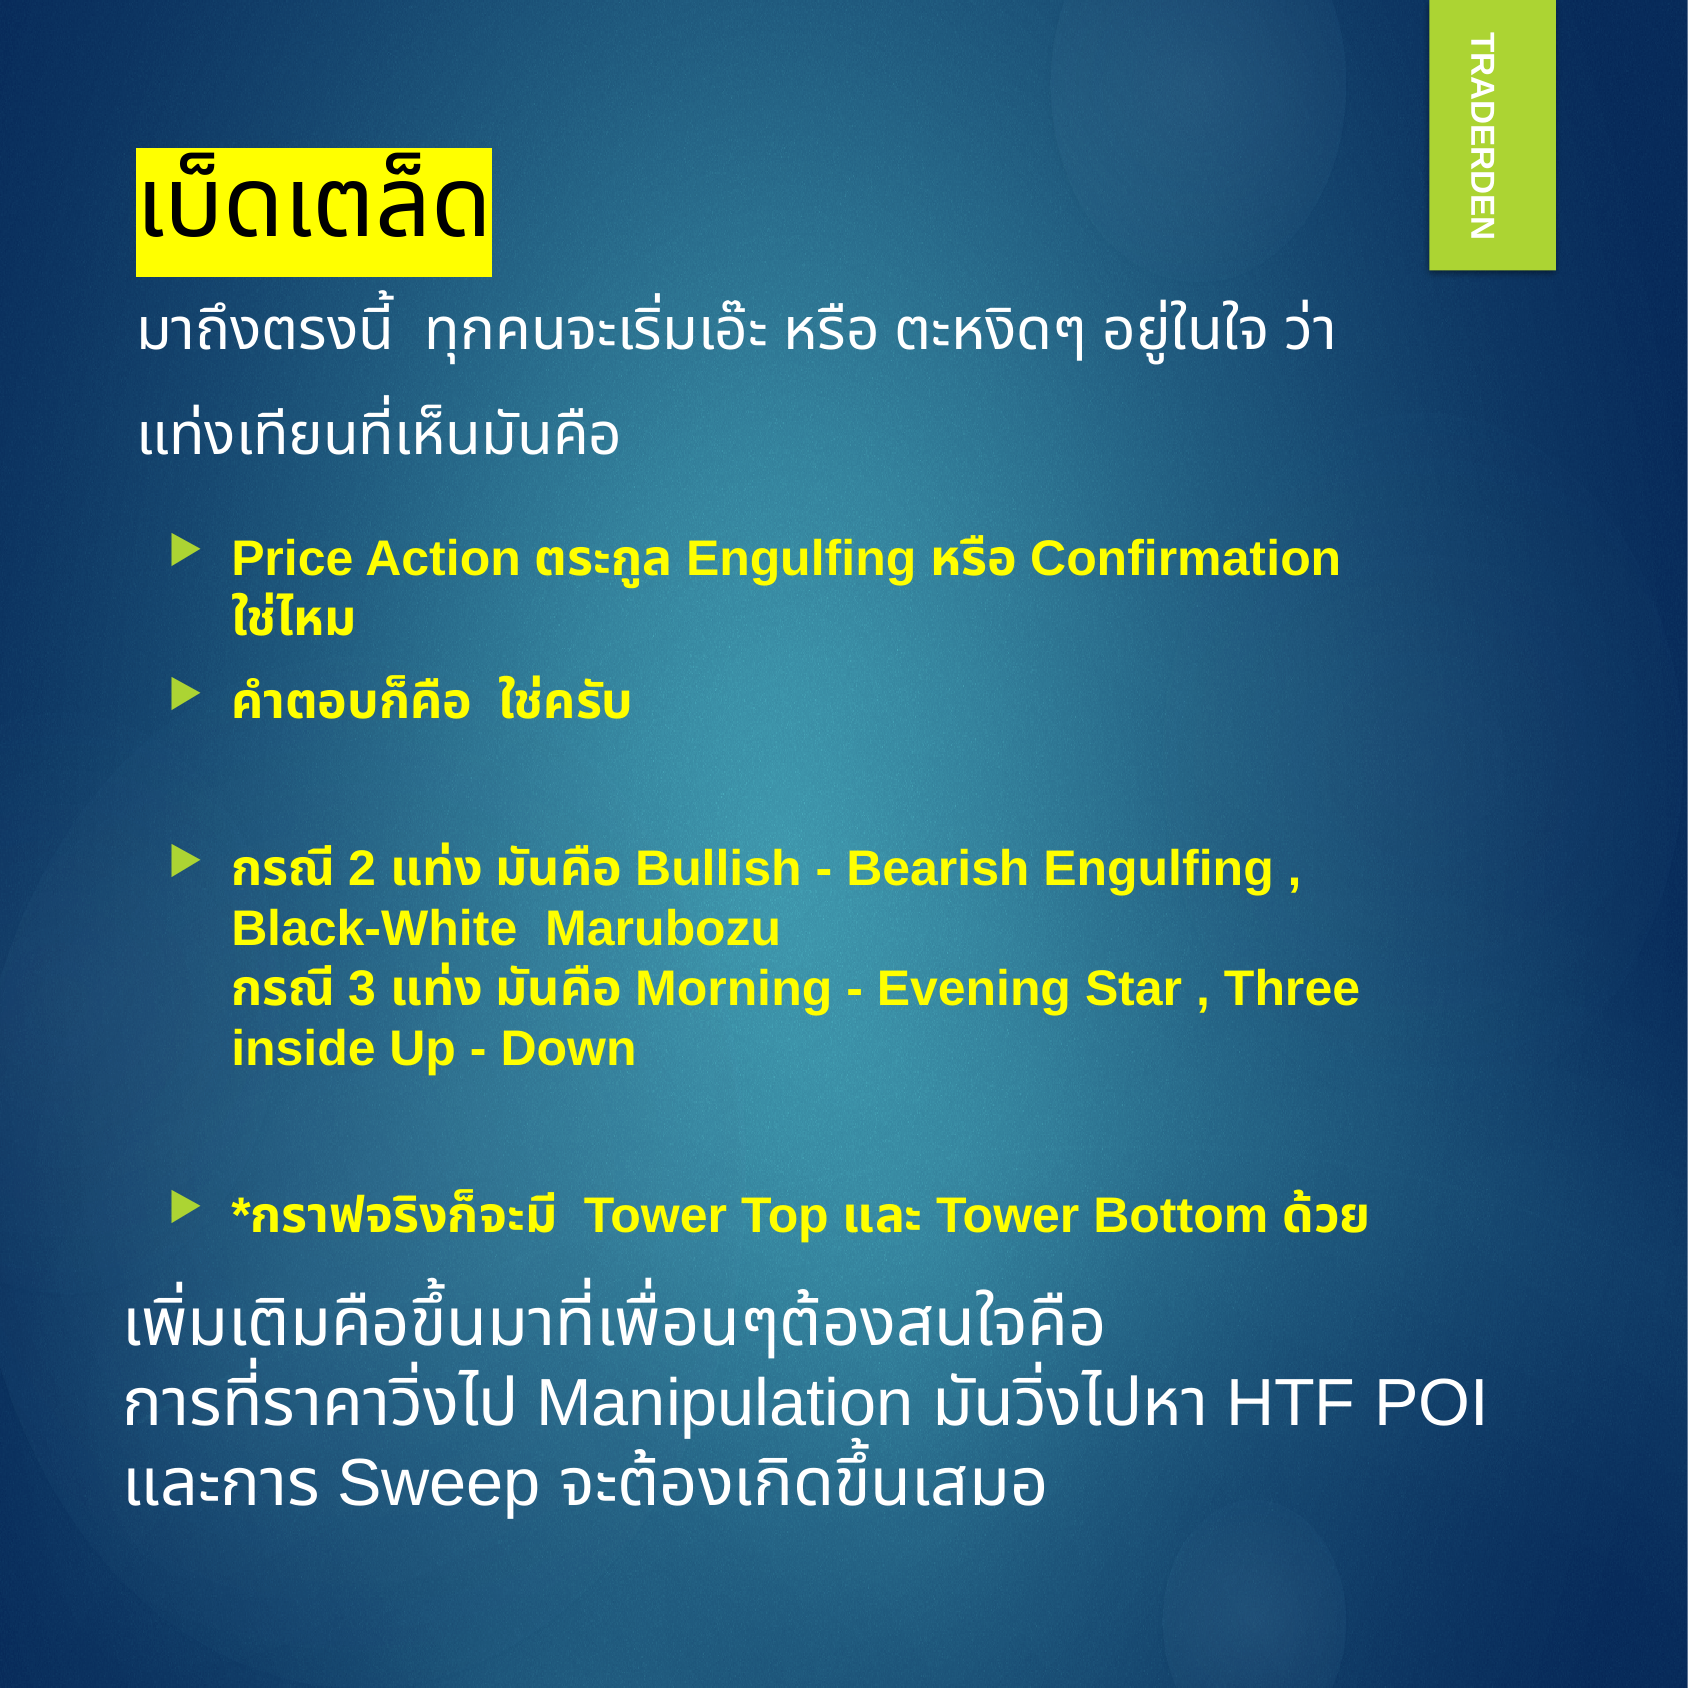

# เบ็ดเตล็ด มาถึงตรงนี้  ทุกคนจะเริ่มเอ๊ะ หรือ ตะหงิดๆ อยู่ในใจ ว่าแท่งเทียนที่เห็นมันคือ
TRADERDEN
Price Action ตระกูล Engulfing หรือ Confirmation ใช่ไหม
คำตอบก็คือ  ใช่ครับ

กรณี 2 แท่ง มันคือ Bullish - Bearish Engulfing , Black-White  Marubozu
กรณี 3 แท่ง มันคือ Morning - Evening Star , Three inside Up - Down

*กราฟจริงก็จะมี  Tower Top และ Tower Bottom ด้วย

เพิ่มเติมคือขึ้นมาที่เพื่อนๆต้องสนใจคือ
การที่ราคาวิ่งไป Manipulation มันวิ่งไปหา HTF POI
และการ Sweep จะต้องเกิดขึ้นเสมอ